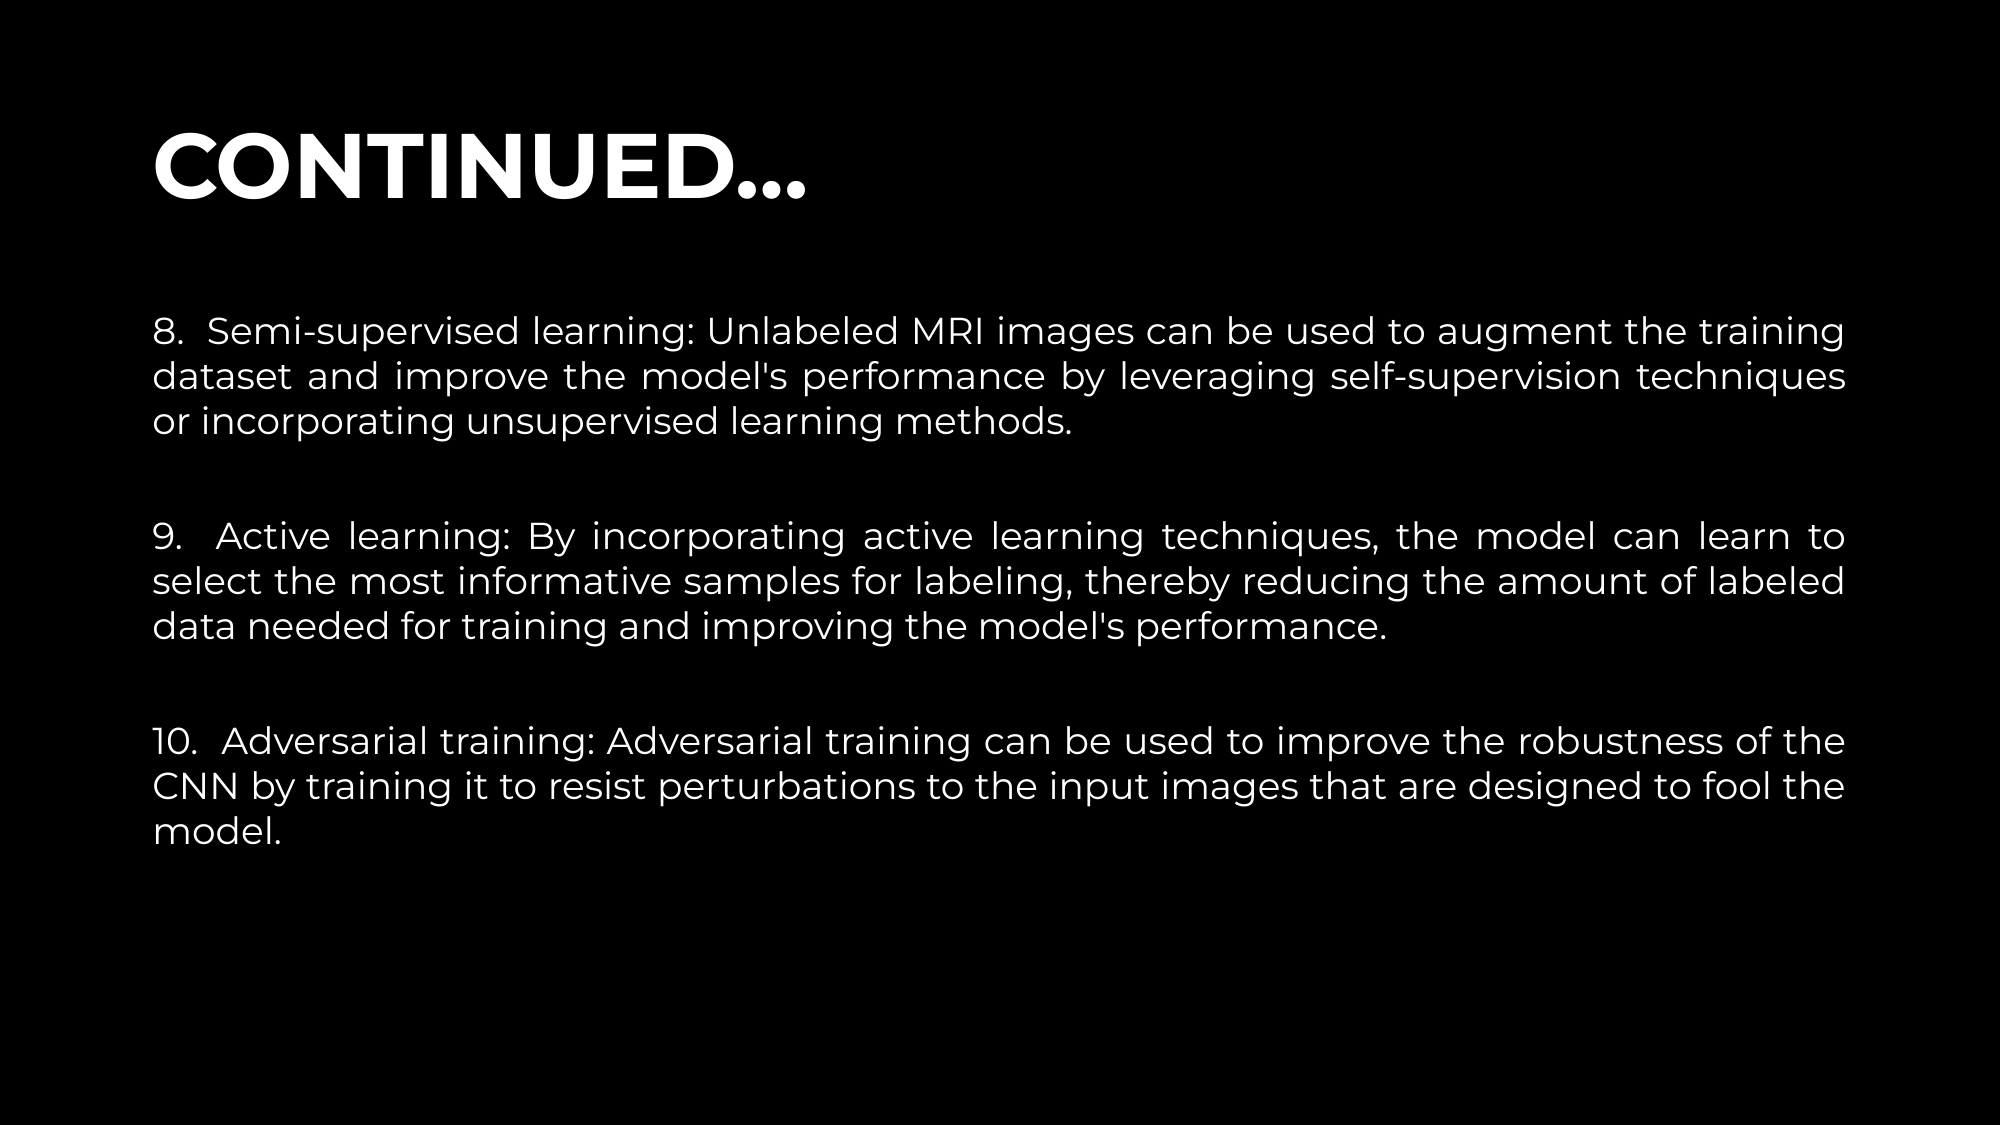

# CONTINUED…
8.  Semi-supervised learning: Unlabeled MRI images can be used to augment the training dataset and improve the model's performance by leveraging self-supervision techniques or incorporating unsupervised learning methods.

9.  Active learning: By incorporating active learning techniques, the model can learn to select the most informative samples for labeling, thereby reducing the amount of labeled data needed for training and improving the model's performance.

10.  Adversarial training: Adversarial training can be used to improve the robustness of the CNN by training it to resist perturbations to the input images that are designed to fool the model.